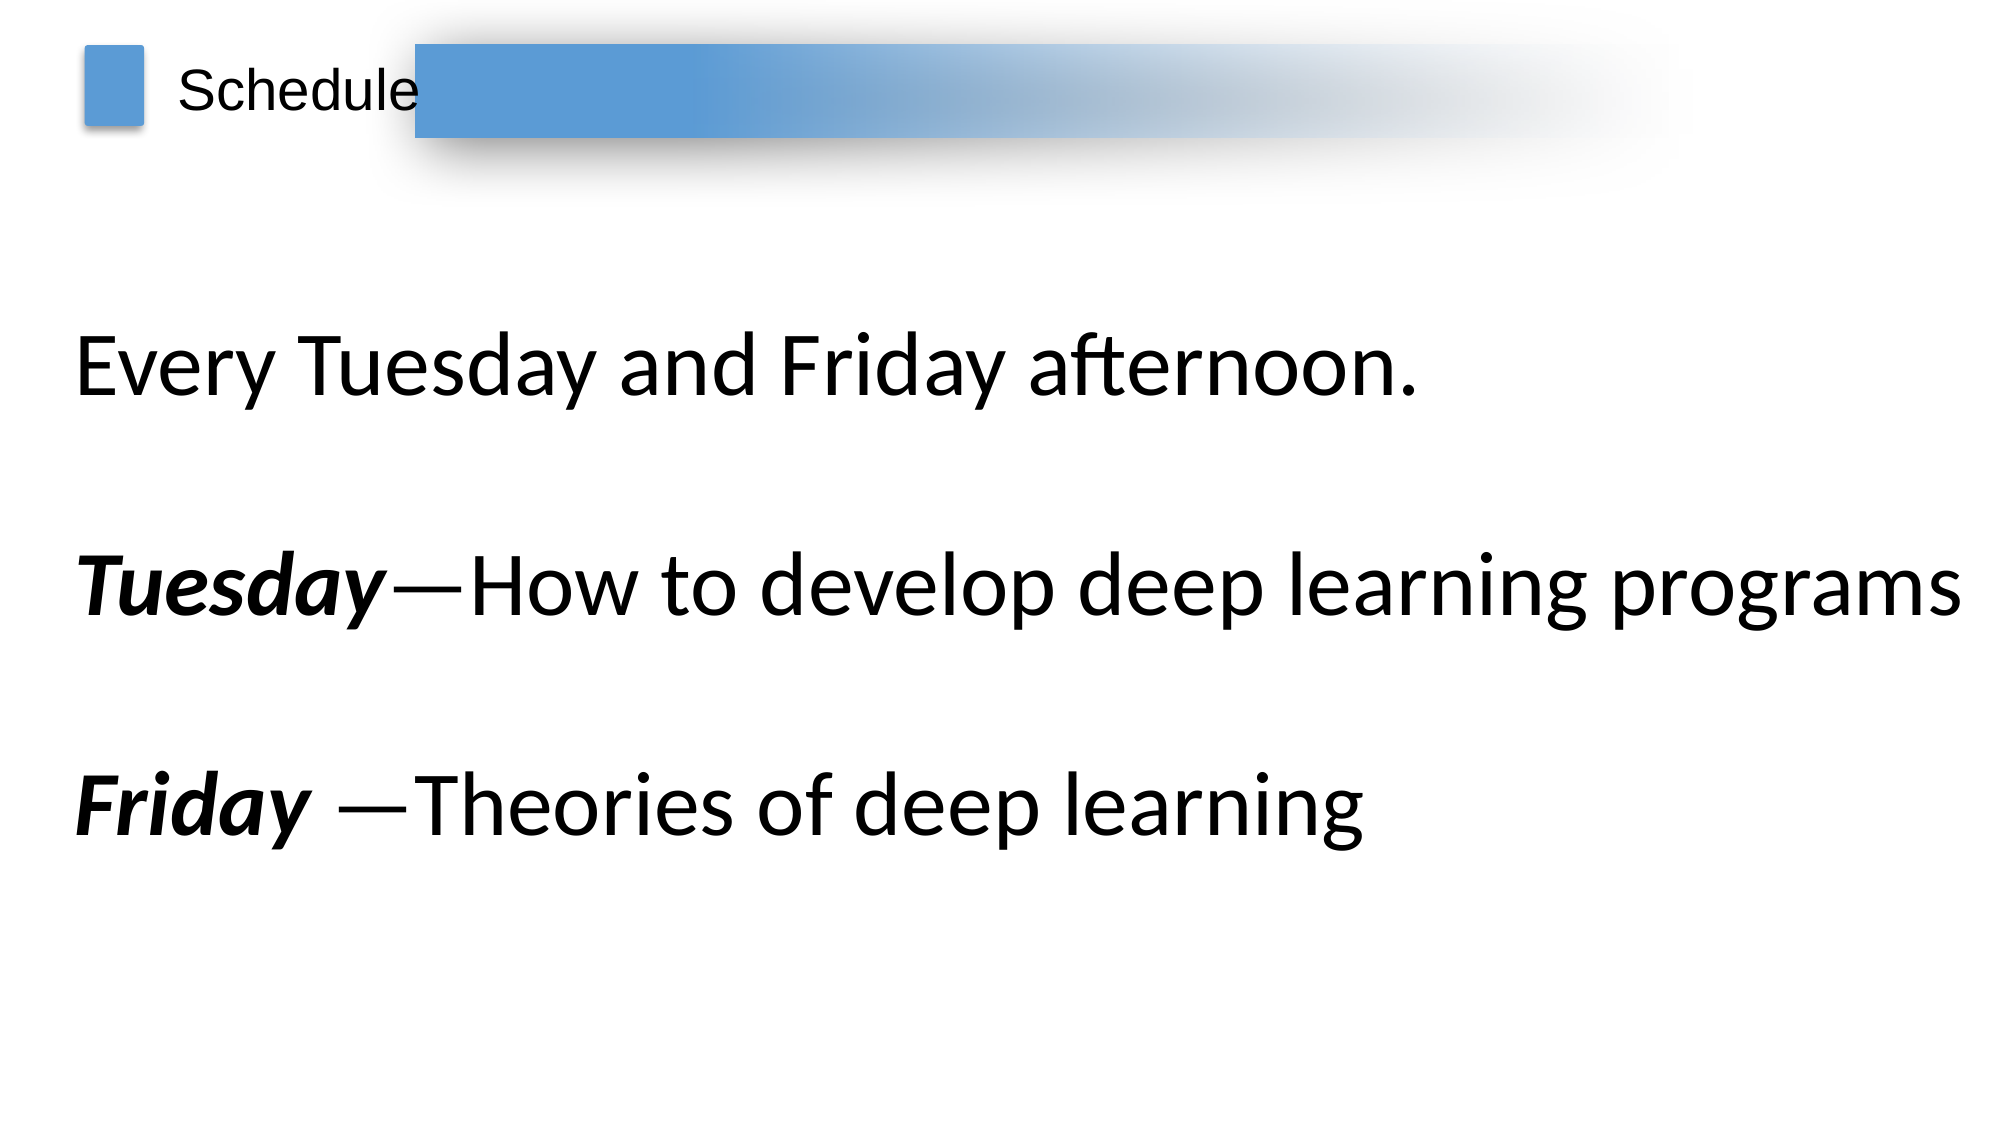

Schedule

Every Tuesday and Friday afternoon.

Tuesday—How to develop deep learning programs

Friday —Theories of deep learning